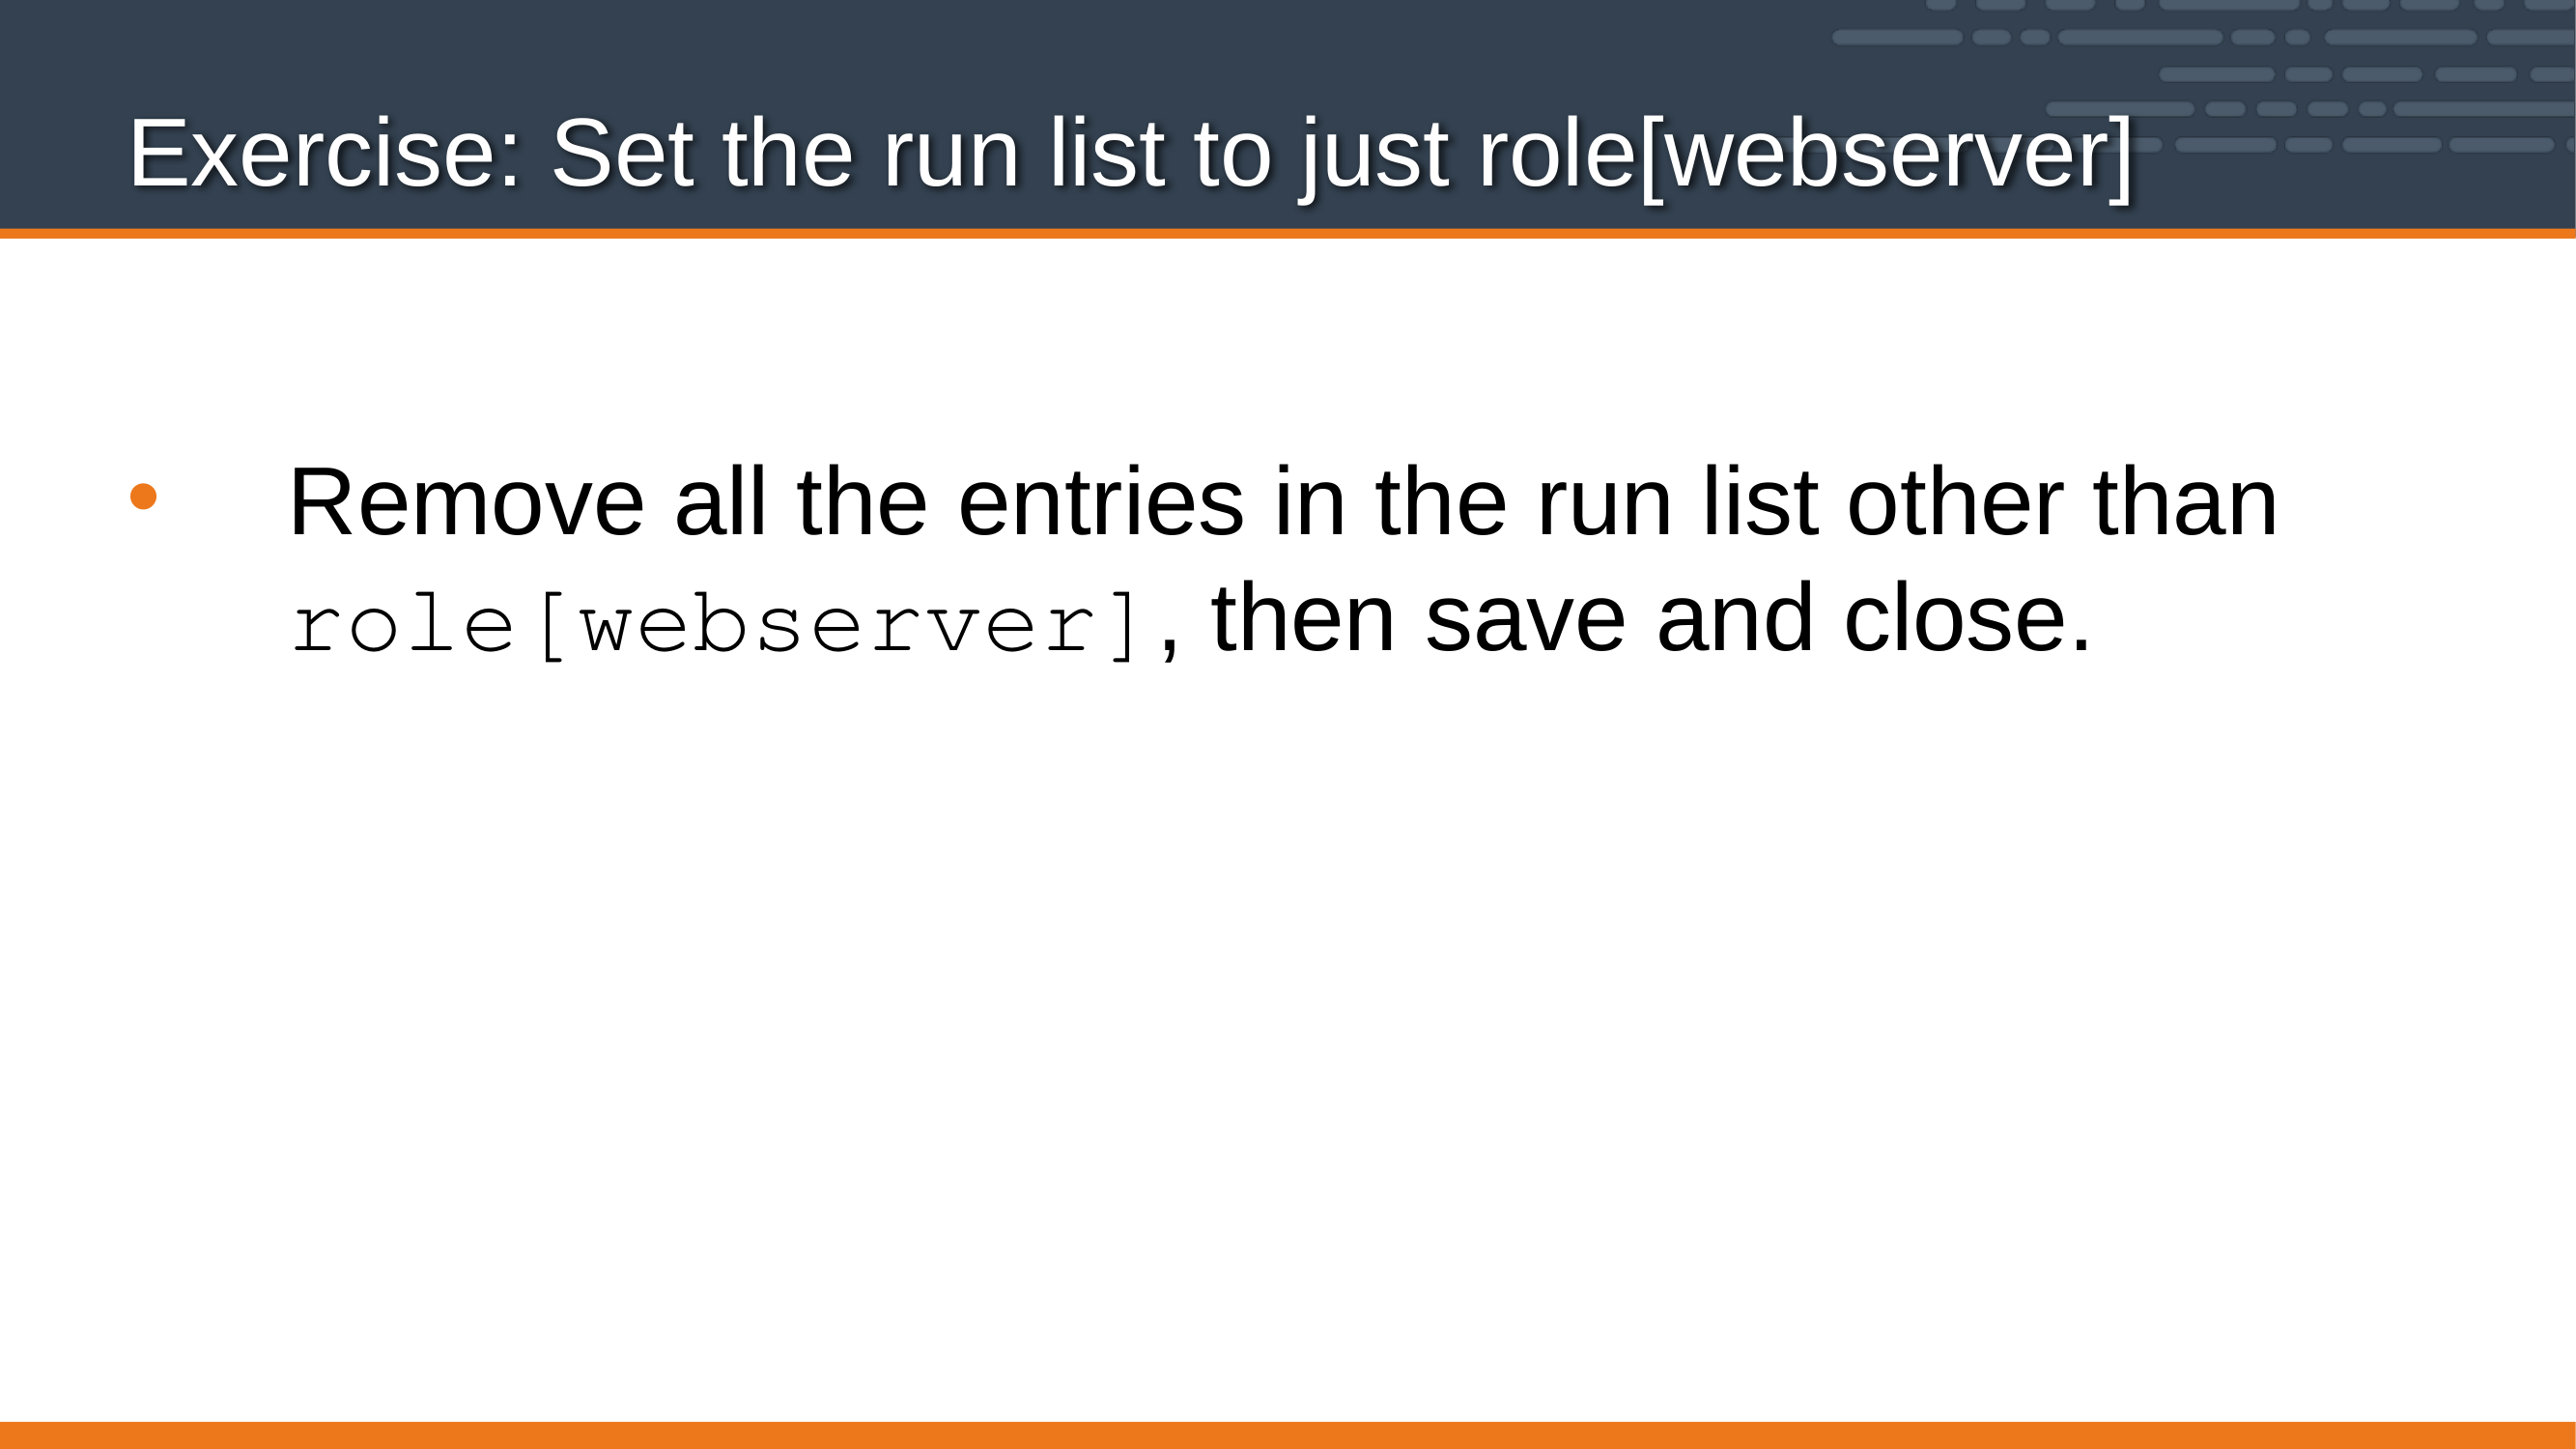

Exercise: Set the run list to just role[webserver]

Remove all the entries in the run list other than role[webserver], then save and close.